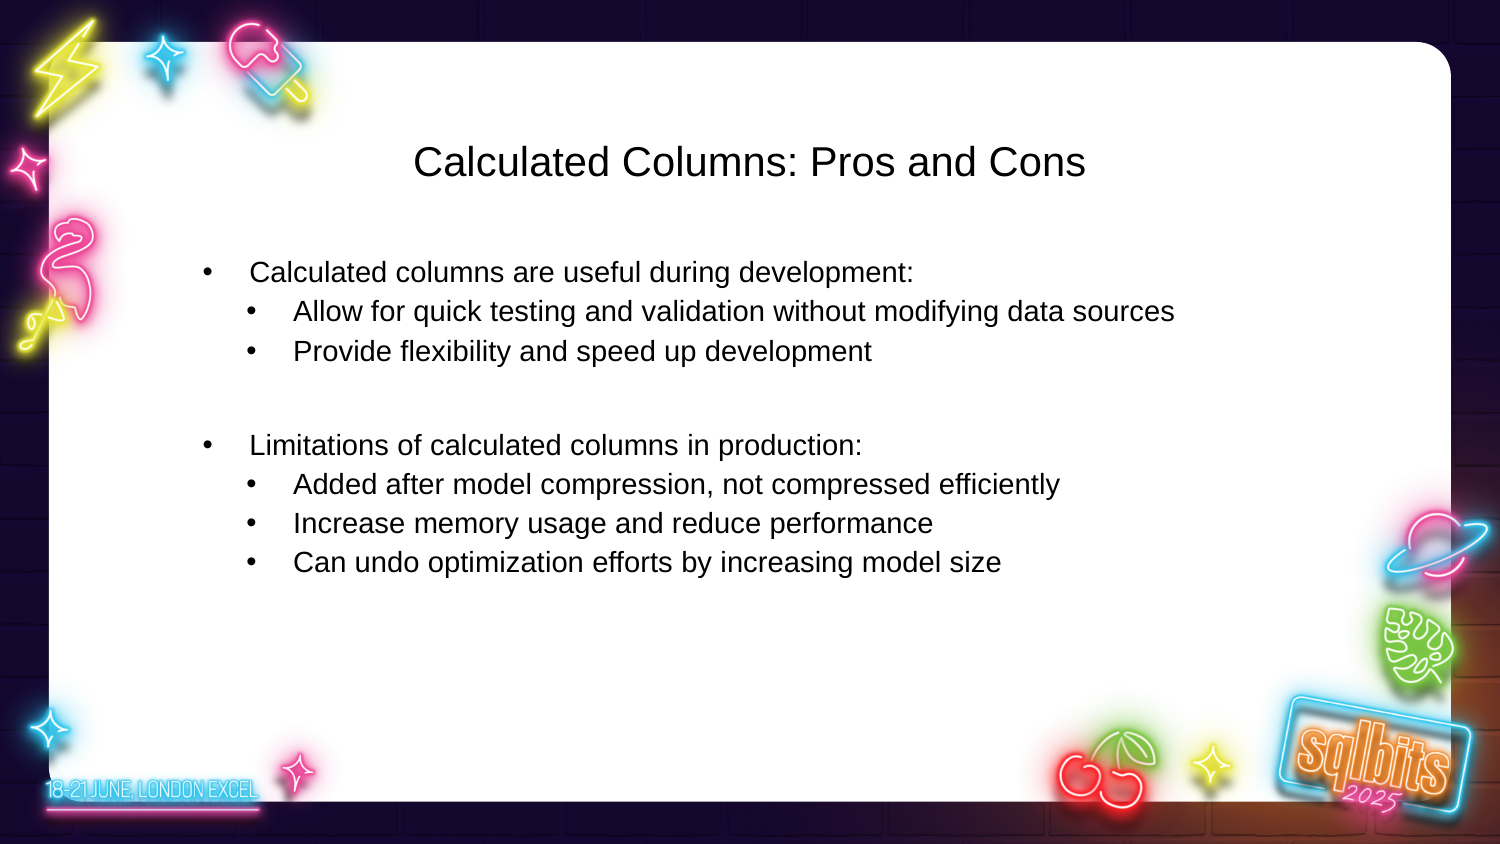

# Calculated Columns: Pros and Cons
Calculated columns are useful during development:
Allow for quick testing and validation without modifying data sources
Provide flexibility and speed up development

Limitations of calculated columns in production:
Added after model compression, not compressed efficiently
Increase memory usage and reduce performance
Can undo optimization efforts by increasing model size